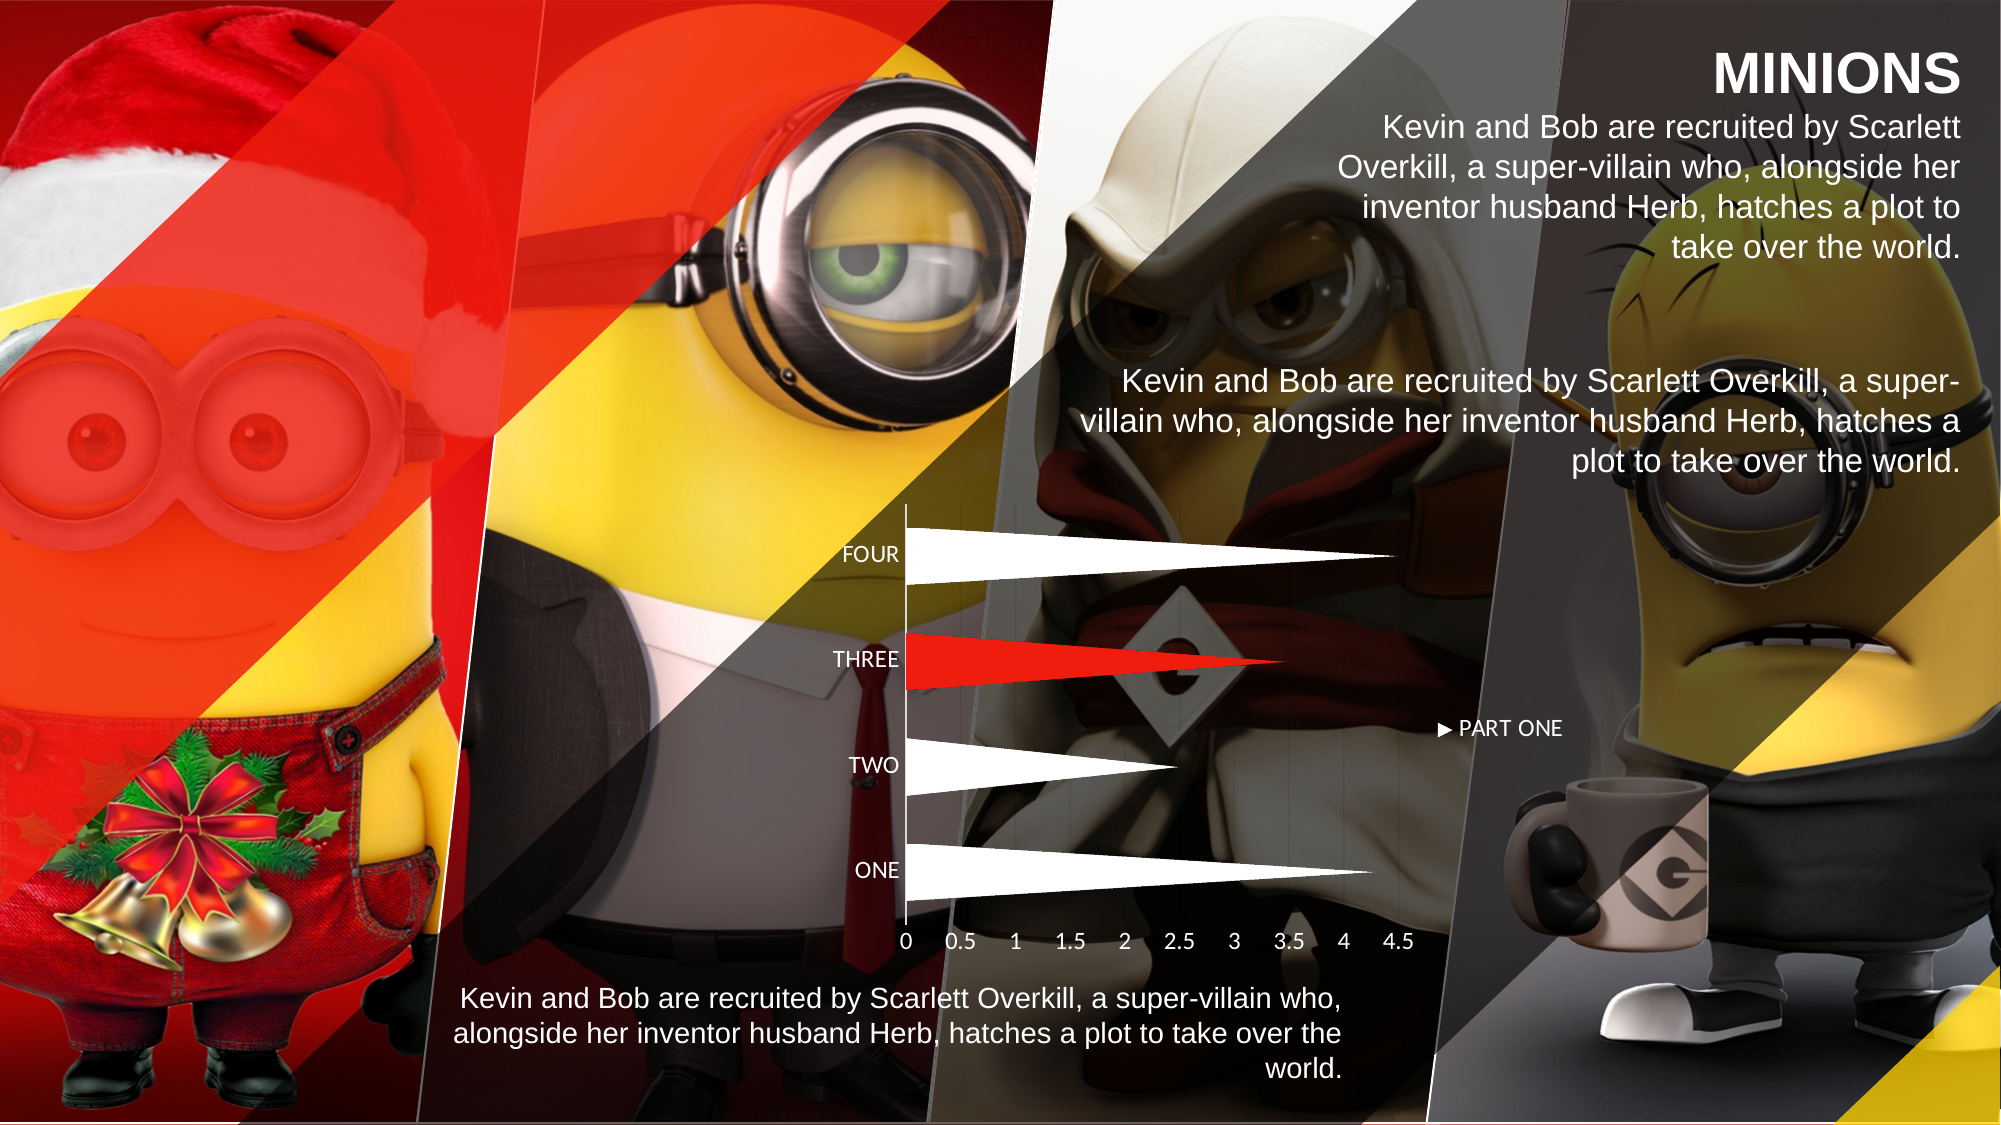

MINIONS
Kevin and Bob are recruited by Scarlett Overkill, a super-villain who, alongside her inventor husband Herb, hatches a plot to take over the world.
Kevin and Bob are recruited by Scarlett Overkill, a super-villain who, alongside her inventor husband Herb, hatches a plot to take over the world.

### Chart

| Category | PART ONE |
|---|---|
| ONE | 4.3 |
| TWO | 2.5 |
| THREE | 3.5 |
| FOUR | 4.5 |
Kevin and Bob are recruited by Scarlett Overkill, a super-villain who, alongside her inventor husband Herb, hatches a plot to take over the world.